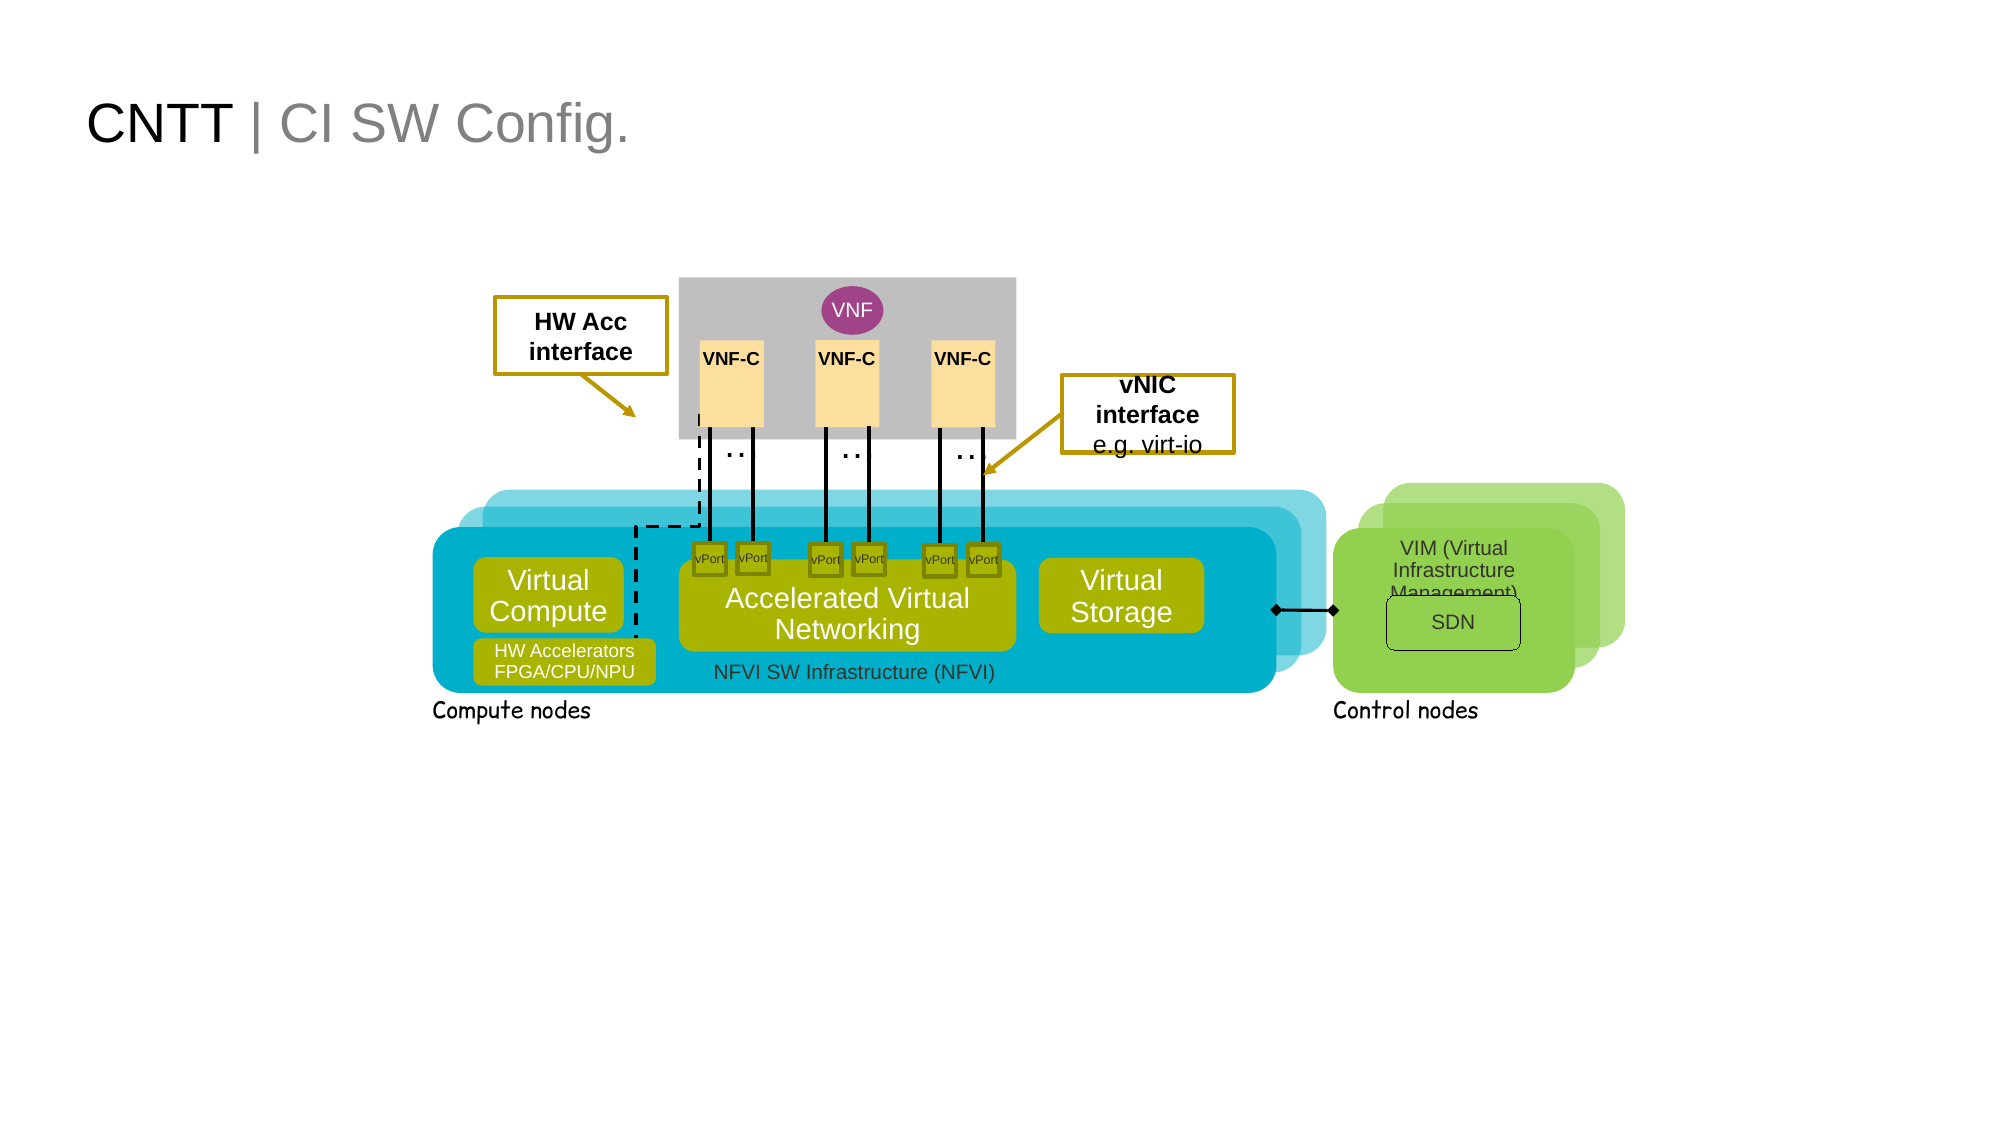

CNTT | CI SW Config.

VNF
HW Acc interface

VNF-C

VNF-C

VNF-C

vNIC interface
e.g. virt-io
…
…
…

NFVI SW Infrastructure (NFVI)
VIM (Virtual Infrastructure Management)
vPort
vPort
vPort
vPort
vPort
vPort
Virtual Compute
Virtual Storage
Accelerated Virtual Networking
SDN
HW Accelerators FPGA/CPU/NPU
Control nodes
Compute nodes